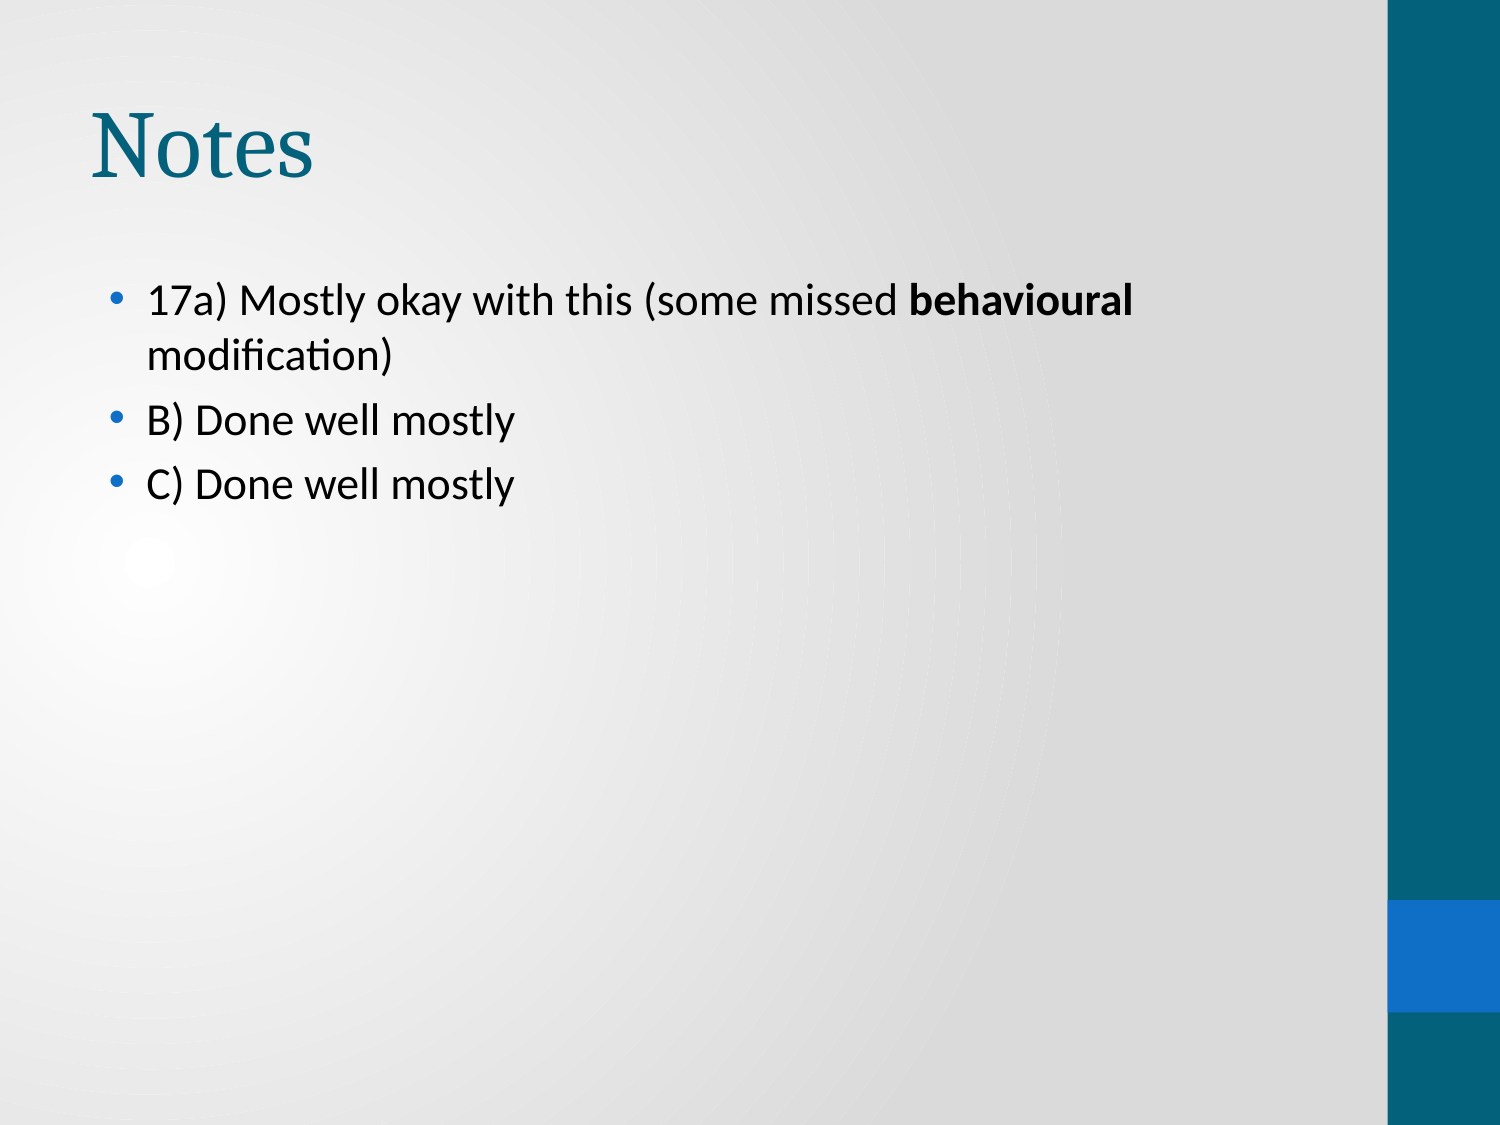

# Notes
17a) Mostly okay with this (some missed behavioural modification)
B) Done well mostly
C) Done well mostly